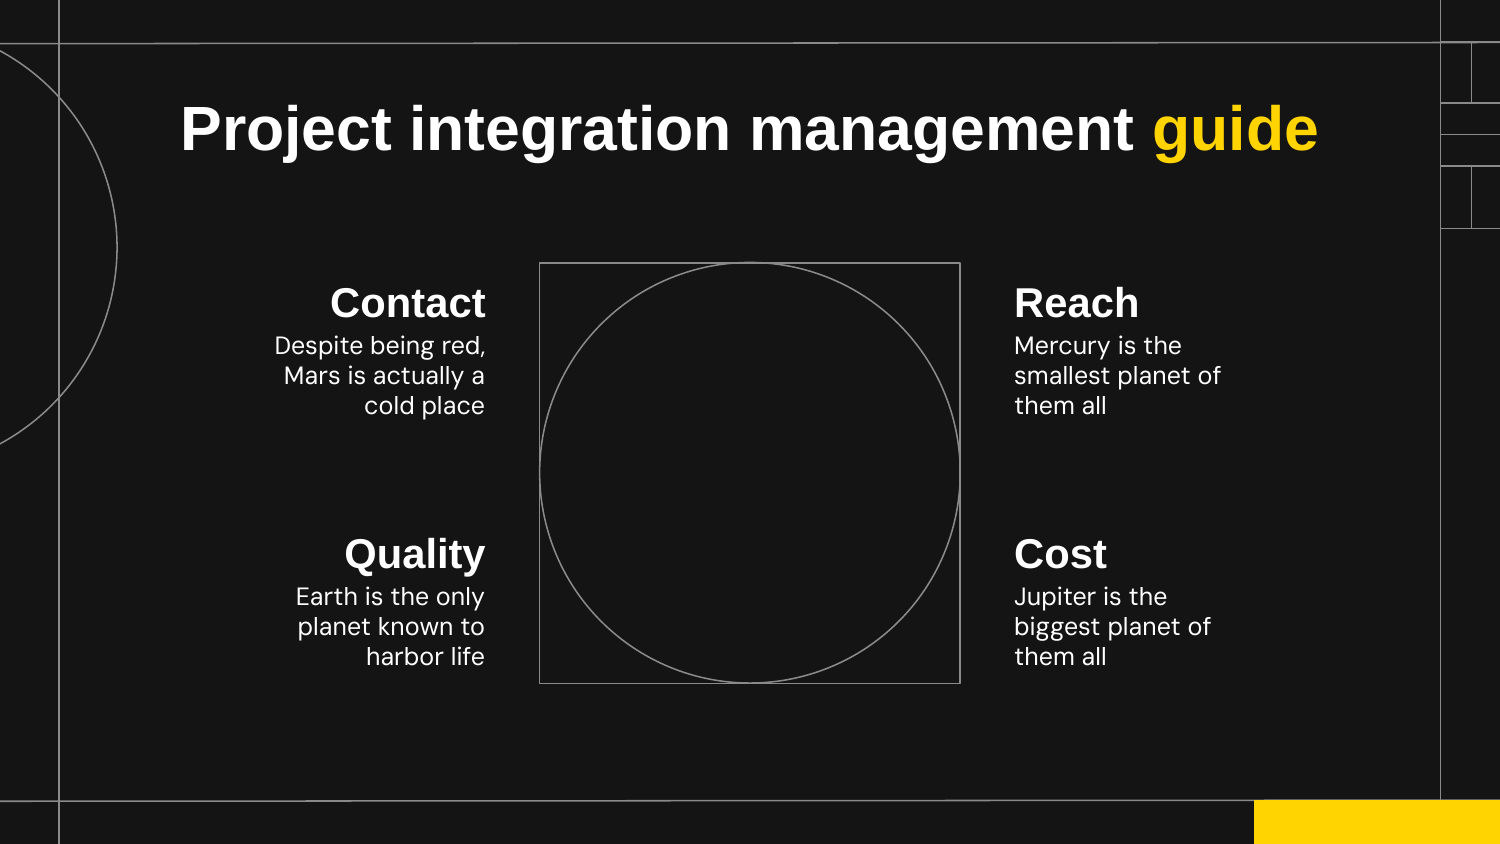

# Project integration management guide
Contact
Reach

Despite being red, Mars is actually a cold place
Mercury is the smallest planet of them all
Quality
Cost
Earth is the only planet known to harbor life
Jupiter is the biggest planet of them all